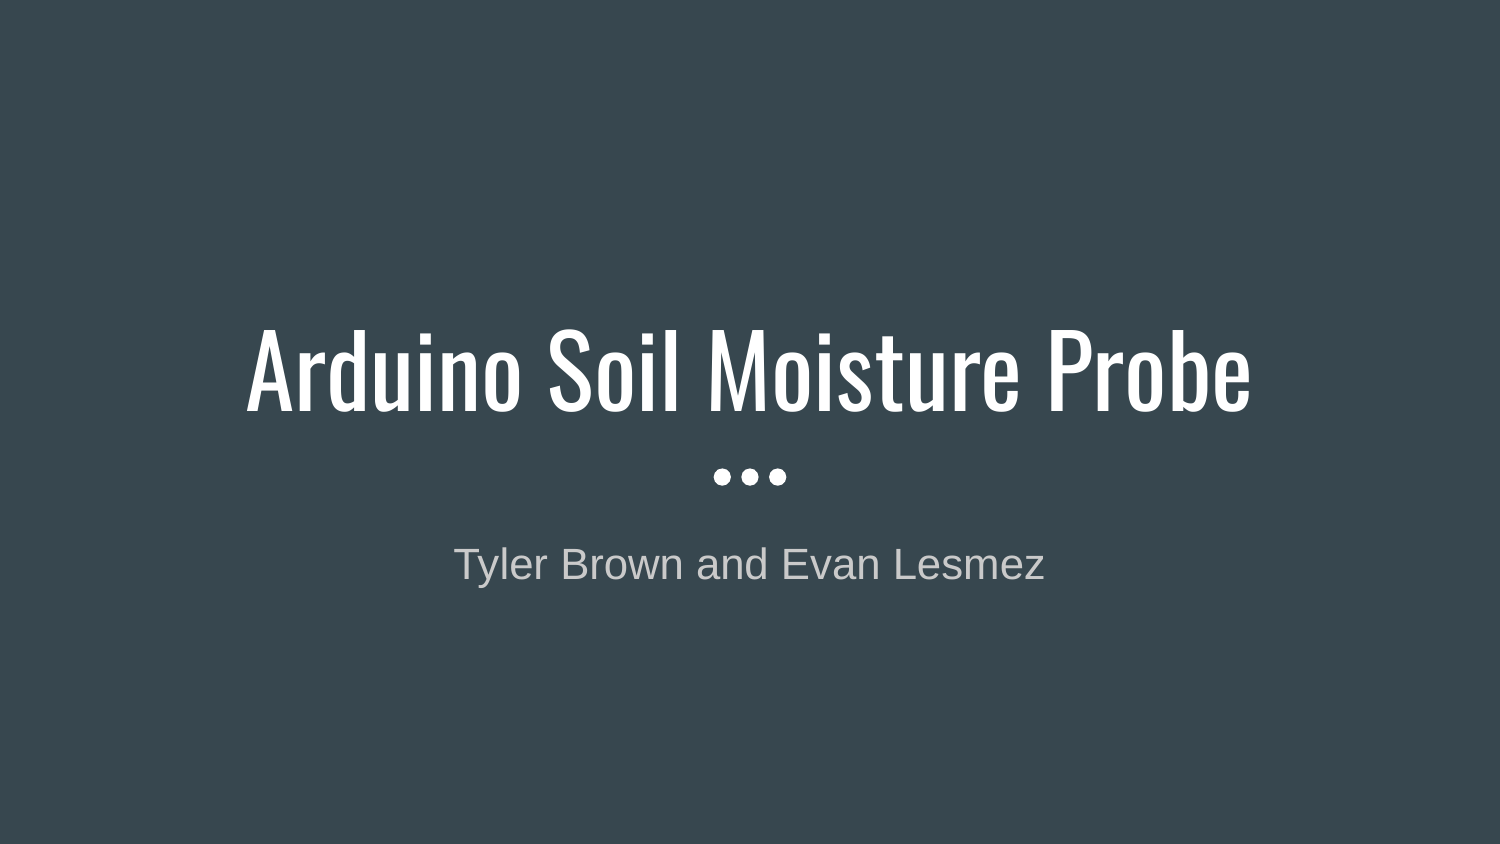

# Arduino Soil Moisture Probe
Tyler Brown and Evan Lesmez